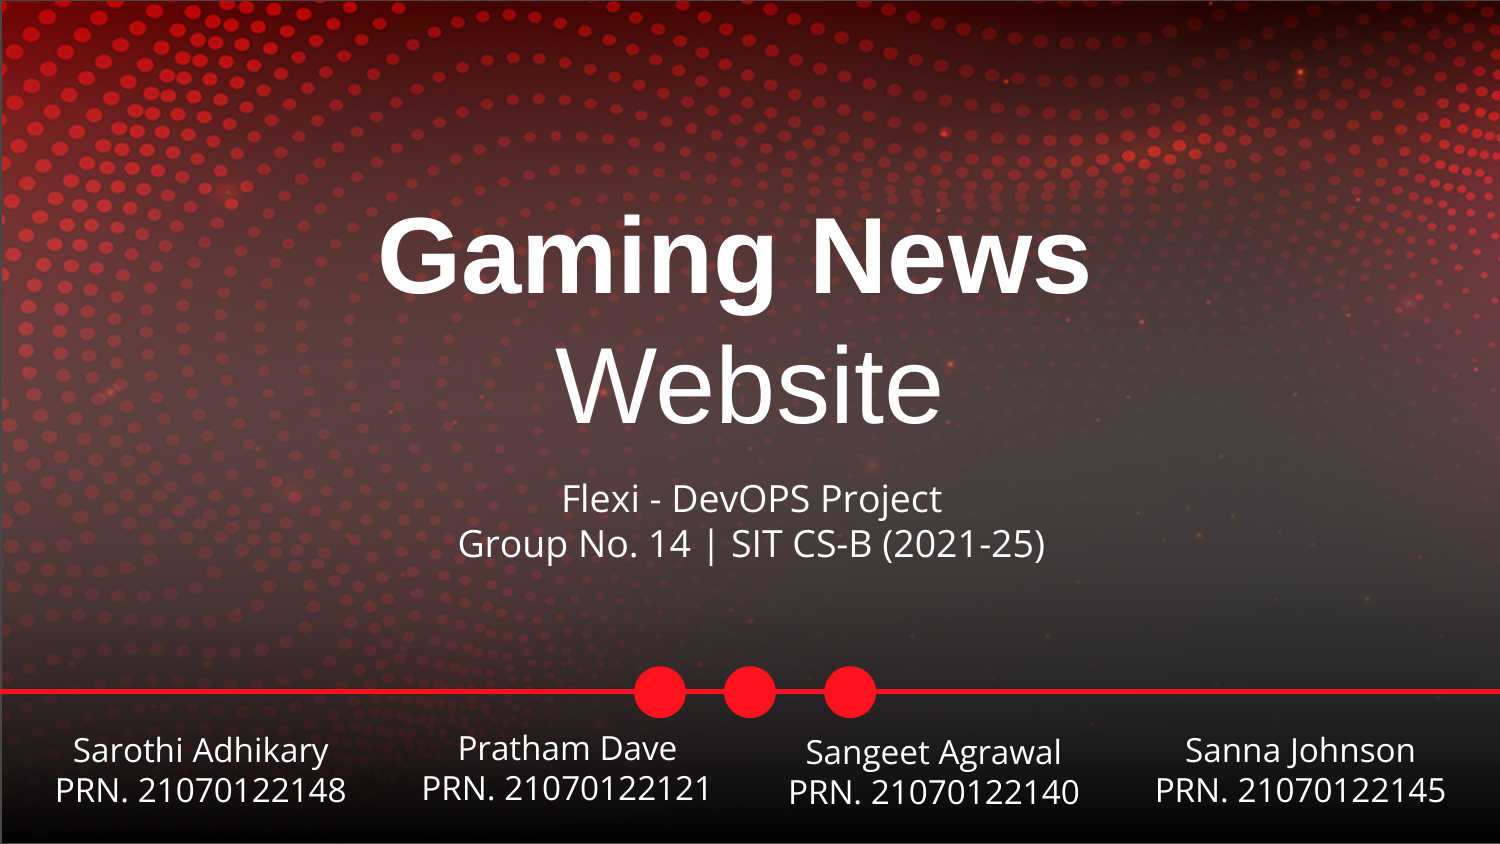

# Gaming News
Website
Flexi - DevOPS Project
Group No. 14 | SIT CS-B (2021-25)

Pratham Dave
PRN. 21070122121
Sarothi Adhikary
PRN. 21070122148
Sanna Johnson
PRN. 21070122145
Sangeet Agrawal
PRN. 21070122140